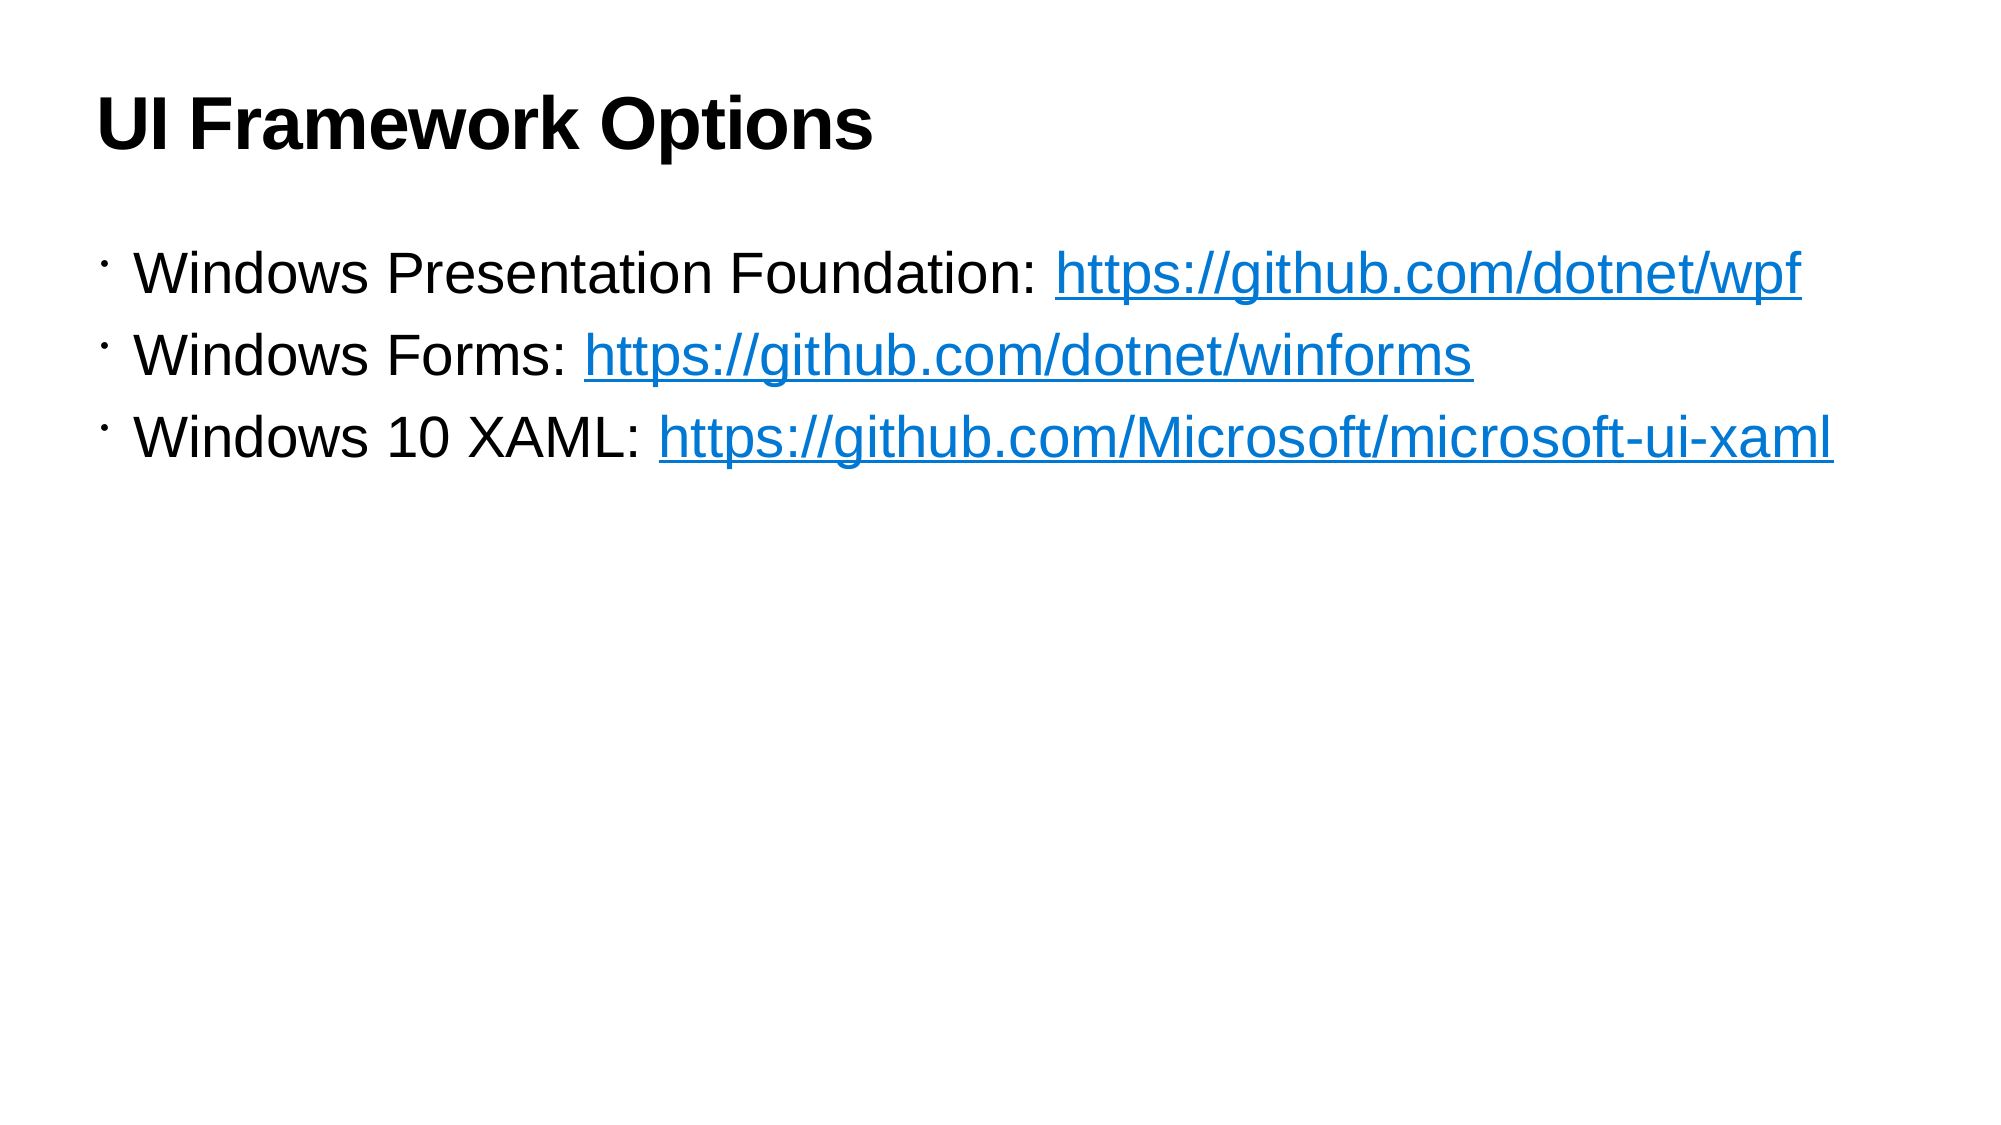

# UI Framework Options
Windows Presentation Foundation: https://github.com/dotnet/wpf
Windows Forms: https://github.com/dotnet/winforms
Windows 10 XAML: https://github.com/Microsoft/microsoft-ui-xaml